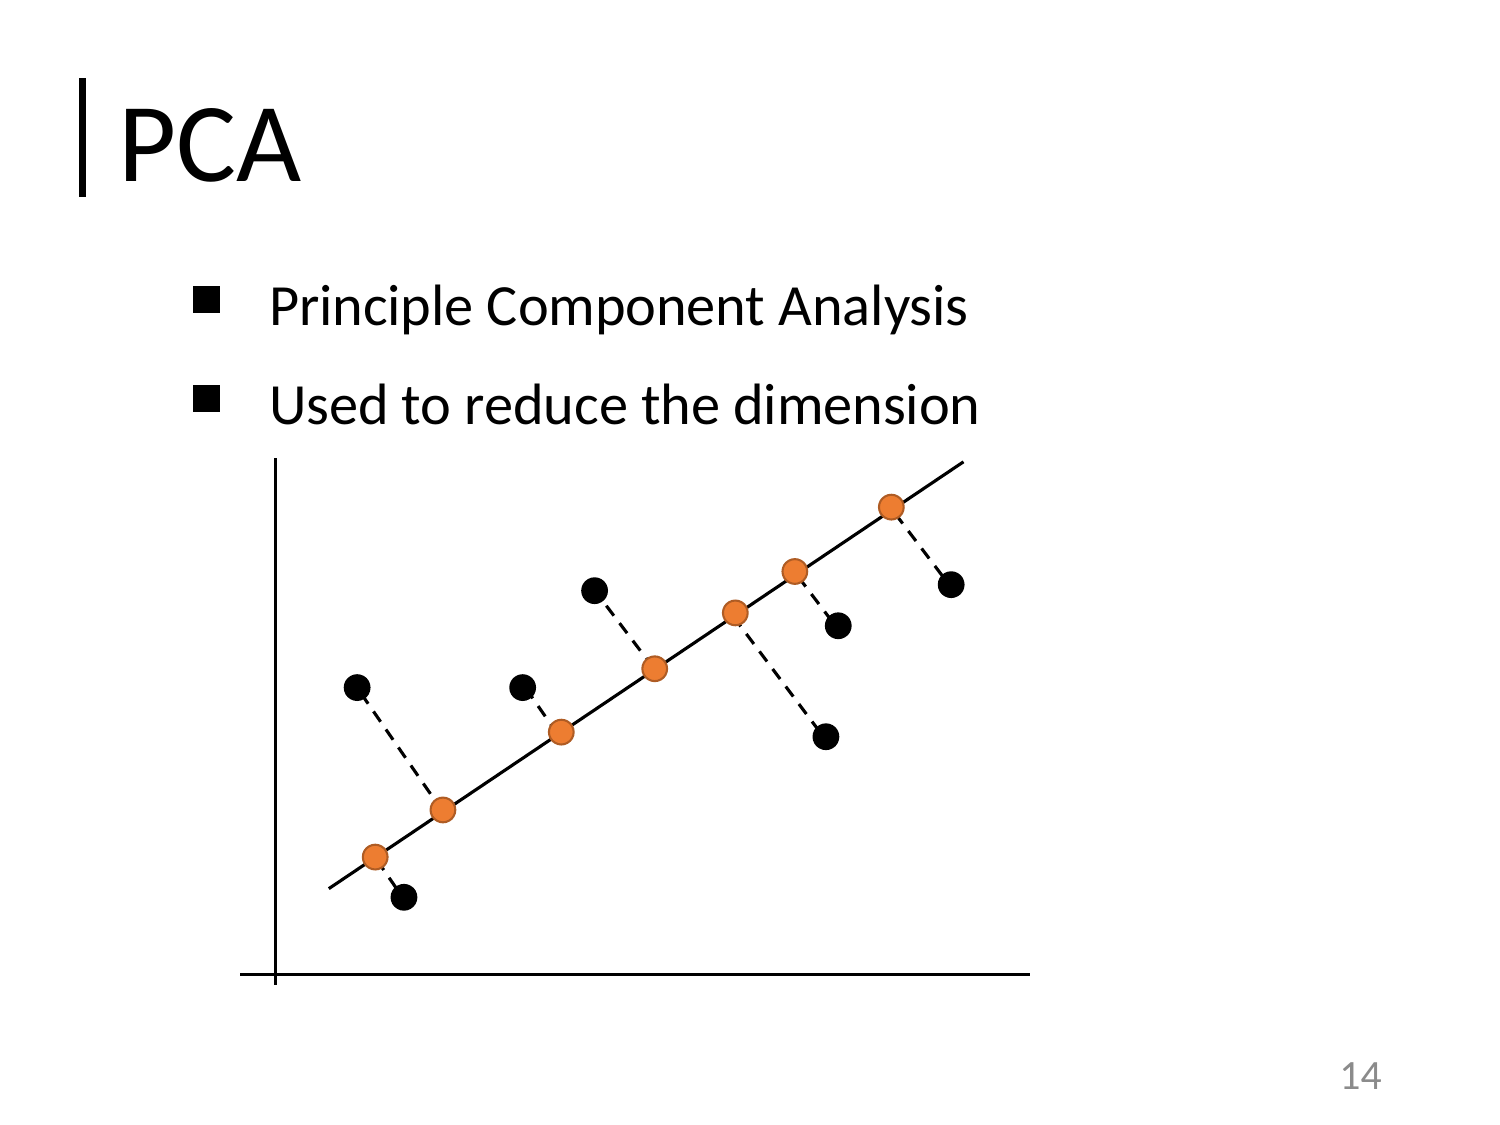

# PCA
Principle Component Analysis

Used to reduce the dimension

14